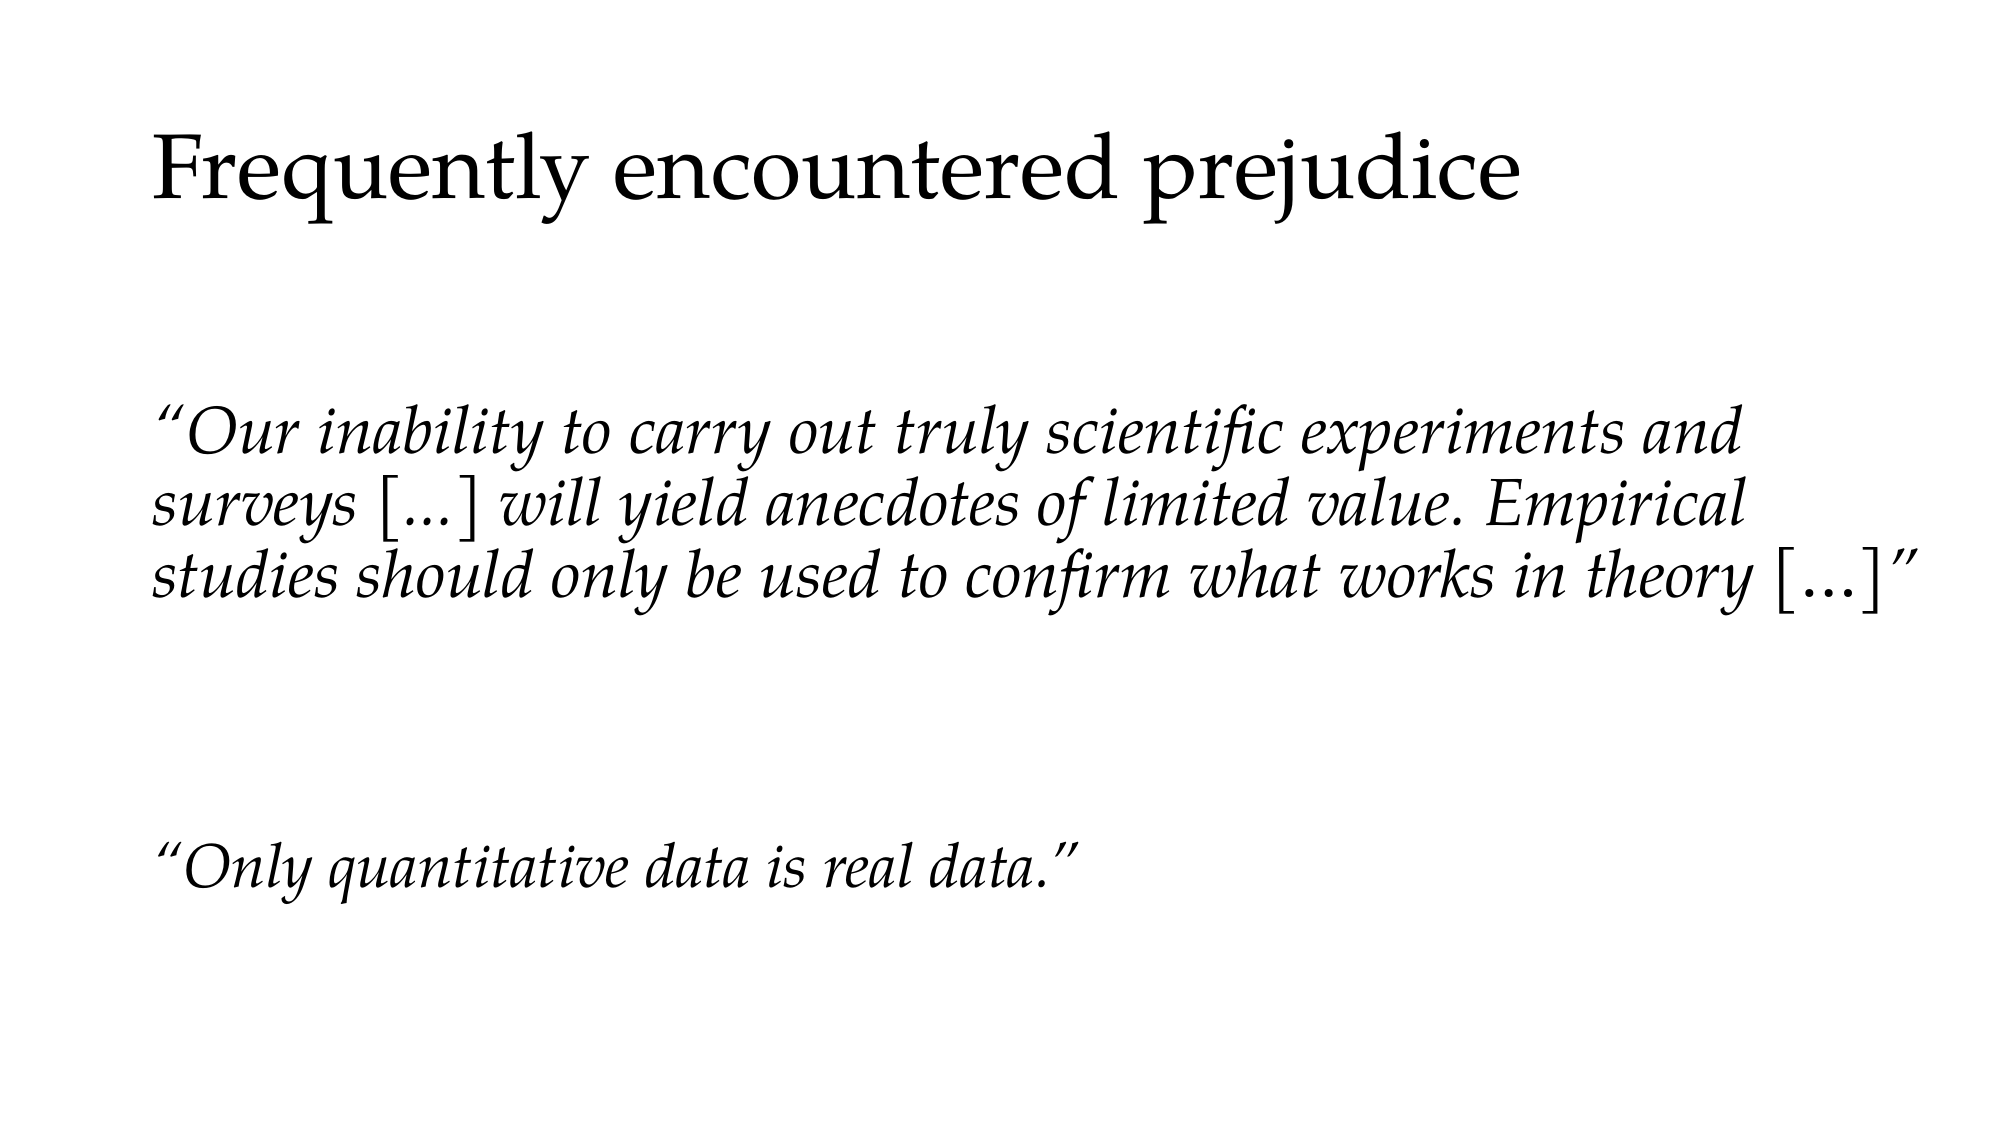

# Frequently encountered prejudice
“Our inability to carry out truly scientific experiments and surveys [...] will yield anecdotes of limited value. Empirical studies should only be used to confirm what works in theory […]”
“Only quantitative data is real data.”